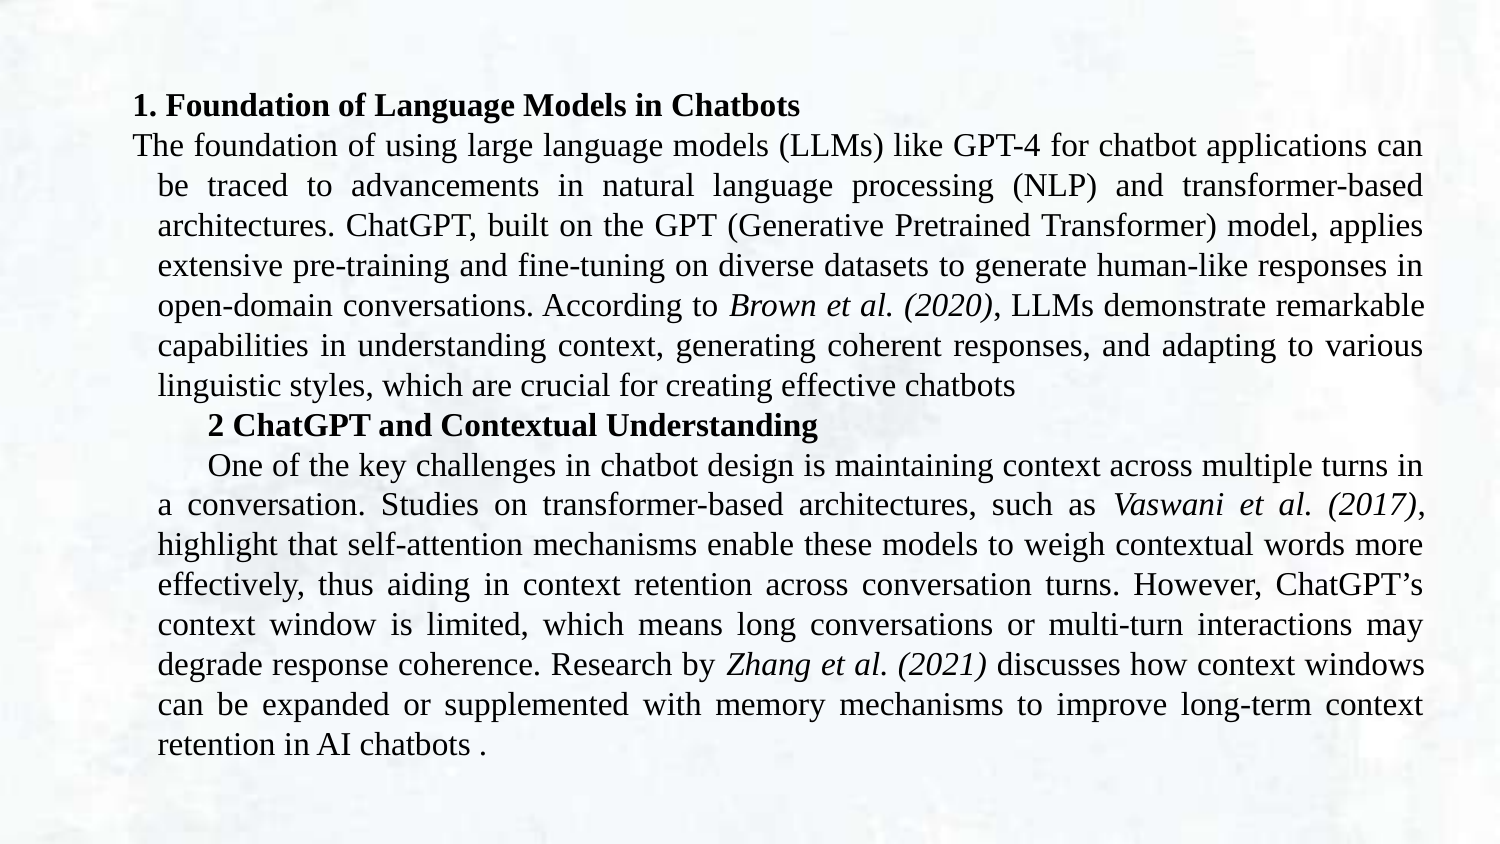

1. Foundation of Language Models in Chatbots
The foundation of using large language models (LLMs) like GPT-4 for chatbot applications can be traced to advancements in natural language processing (NLP) and transformer-based architectures. ChatGPT, built on the GPT (Generative Pretrained Transformer) model, applies extensive pre-training and fine-tuning on diverse datasets to generate human-like responses in open-domain conversations. According to Brown et al. (2020), LLMs demonstrate remarkable capabilities in understanding context, generating coherent responses, and adapting to various linguistic styles, which are crucial for creating effective chatbots
2 ChatGPT and Contextual Understanding
One of the key challenges in chatbot design is maintaining context across multiple turns in a conversation. Studies on transformer-based architectures, such as Vaswani et al. (2017), highlight that self-attention mechanisms enable these models to weigh contextual words more effectively, thus aiding in context retention across conversation turns. However, ChatGPT’s context window is limited, which means long conversations or multi-turn interactions may degrade response coherence. Research by Zhang et al. (2021) discusses how context windows can be expanded or supplemented with memory mechanisms to improve long-term context retention in AI chatbots .